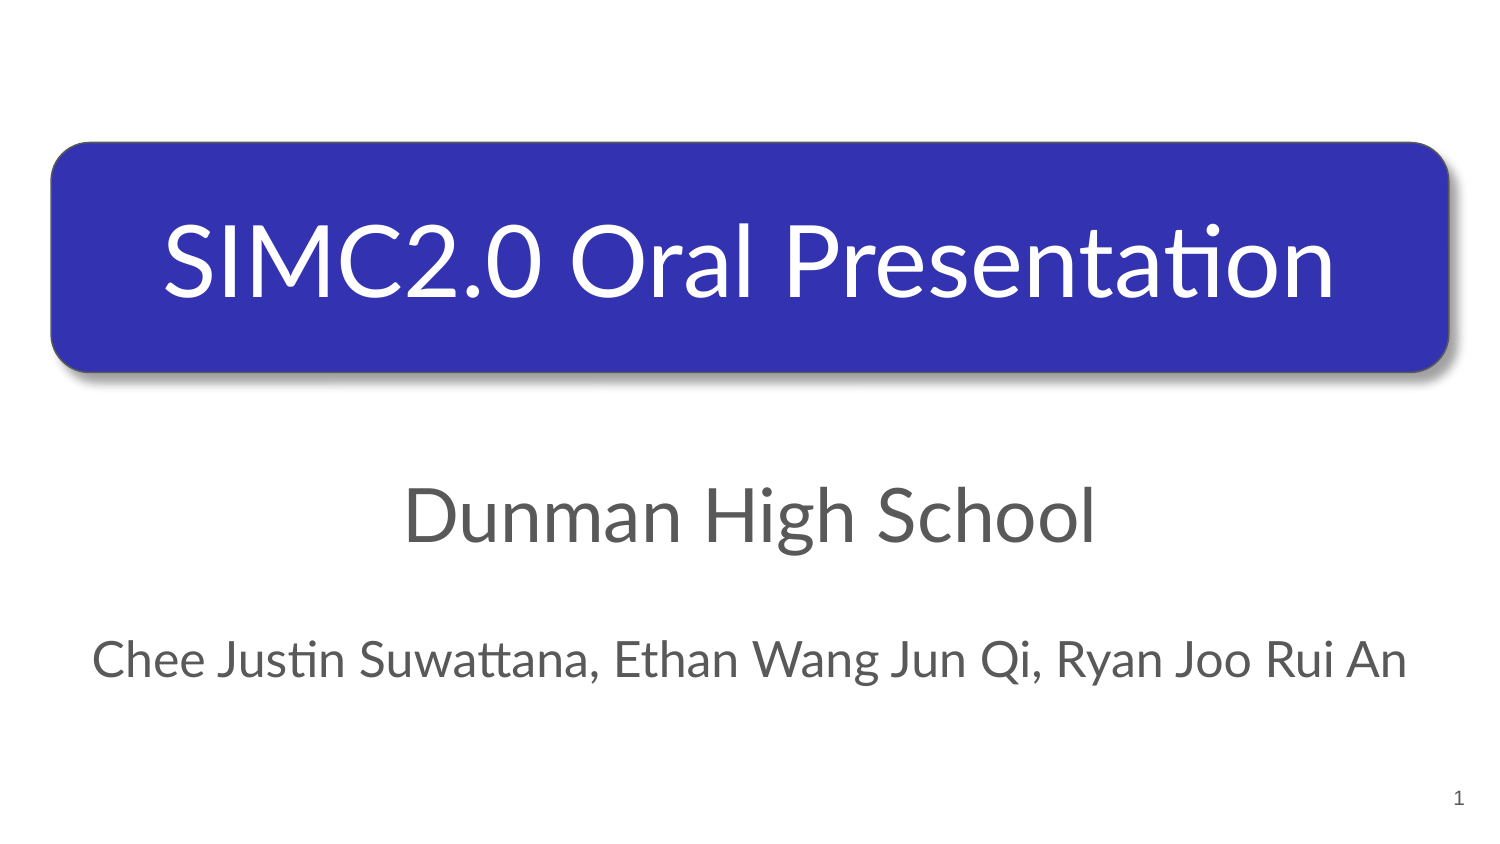

SIMC2.0 Oral Presentation
Dunman High School

Chee Justin Suwattana, Ethan Wang Jun Qi, Ryan Joo Rui An
1